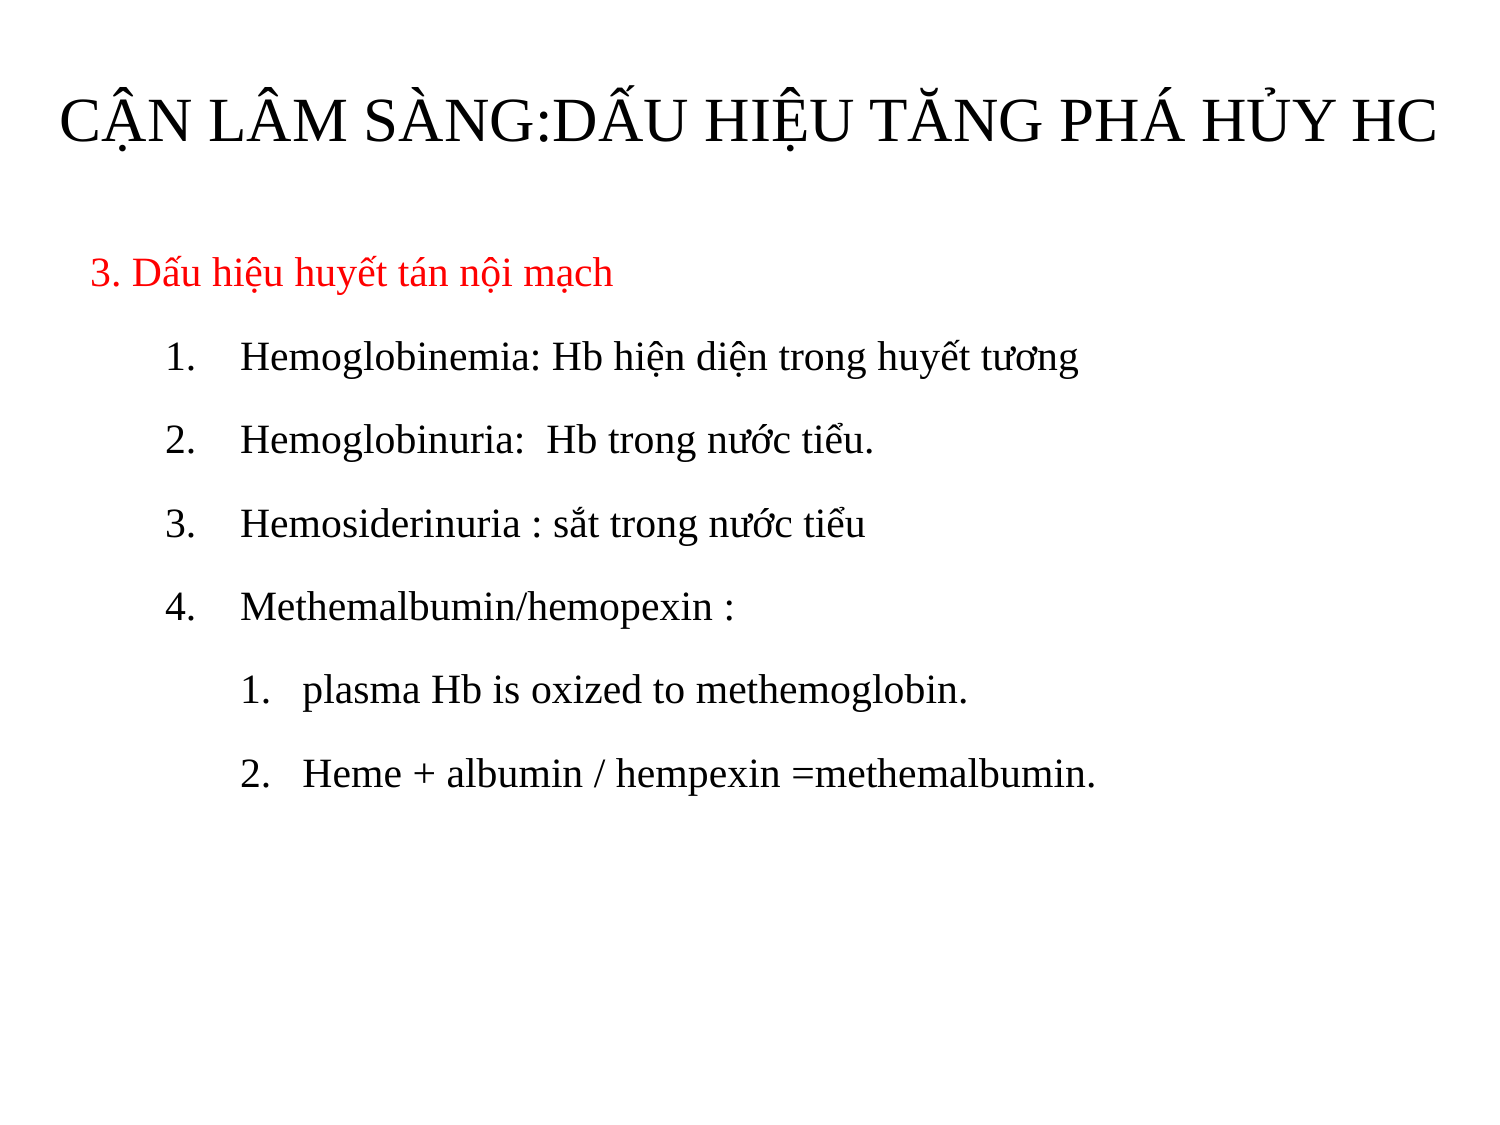

# CẬN LÂM SÀNG:DẤU HIỆU TĂNG PHÁ HỦY HC
3. Dấu hiệu huyết tán nội mạch
Hemoglobinemia: Hb hiện diện trong huyết tương
Hemoglobinuria:  Hb trong nước tiểu.
Hemosiderinuria : sắt trong nước tiểu
Methemalbumin/hemopexin :
plasma Hb is oxized to methemoglobin.
Heme + albumin / hempexin =methemalbumin.